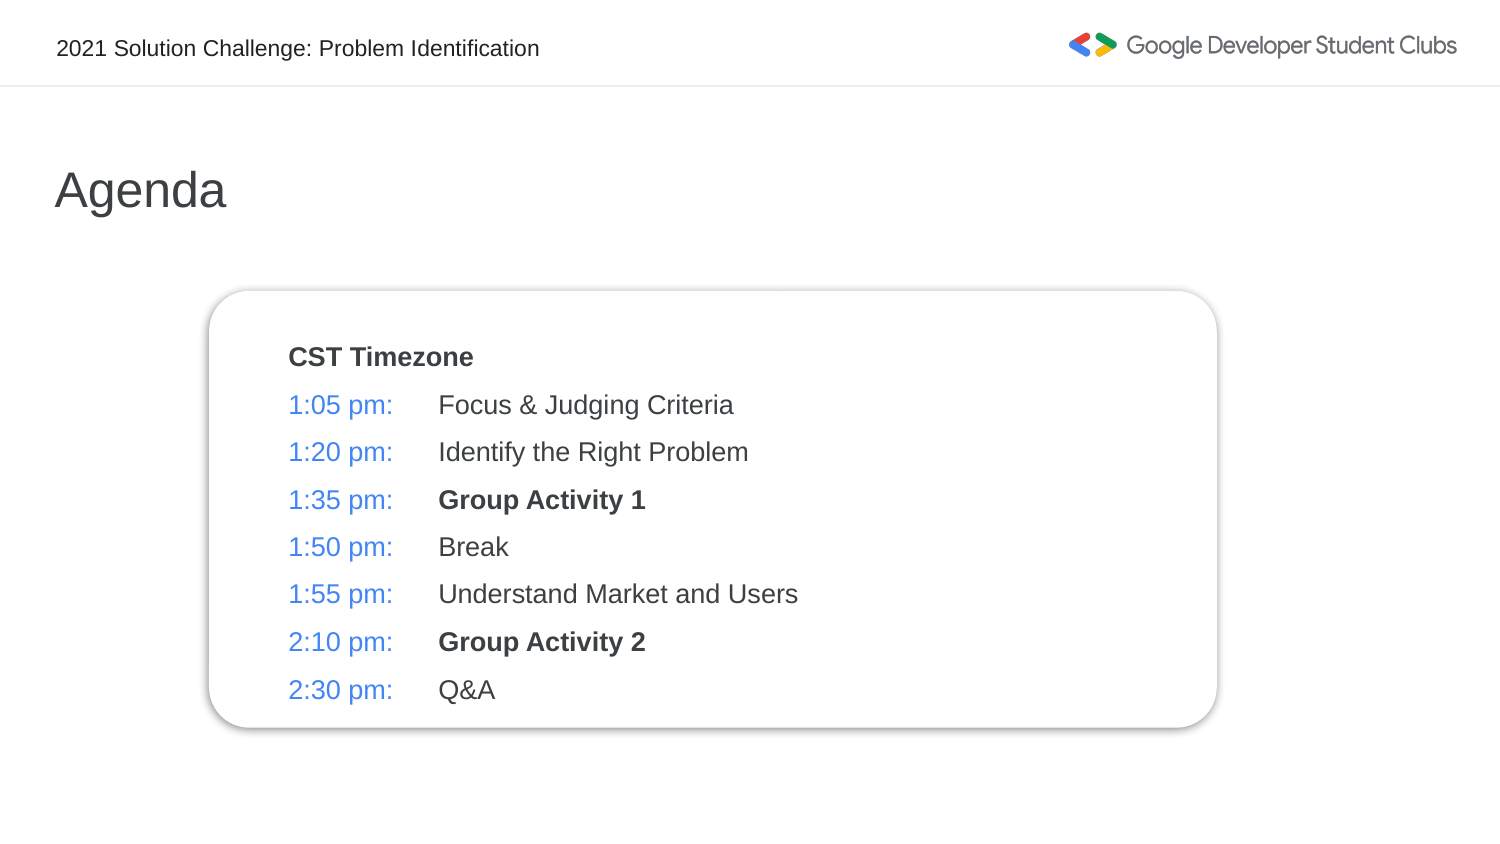

Agenda

CST Timezone
1:05 pm: 	Focus & Judging Criteria
1:20 pm: 	Identify the Right Problem
1:35 pm: 	Group Activity 1
1:50 pm:	Break
1:55 pm: 	Understand Market and Users
2:10 pm: 	Group Activity 2
2:30 pm: 	Q&A